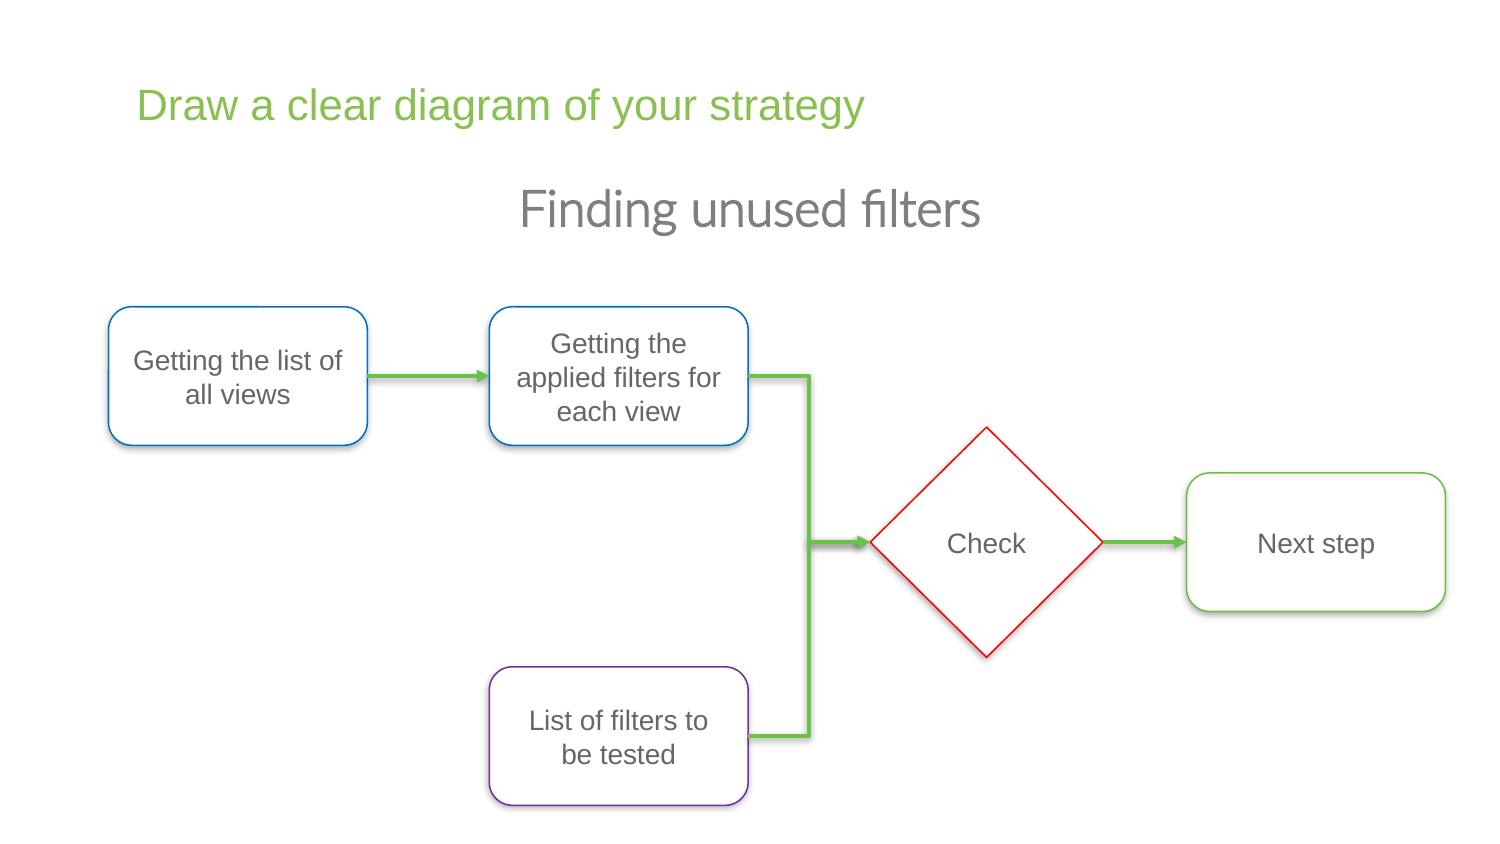

Draw a clear diagram of your strategy
Finding unused filters
Getting the list of all views
Getting the applied filters for each view
Check
Next step
List of filters to be tested